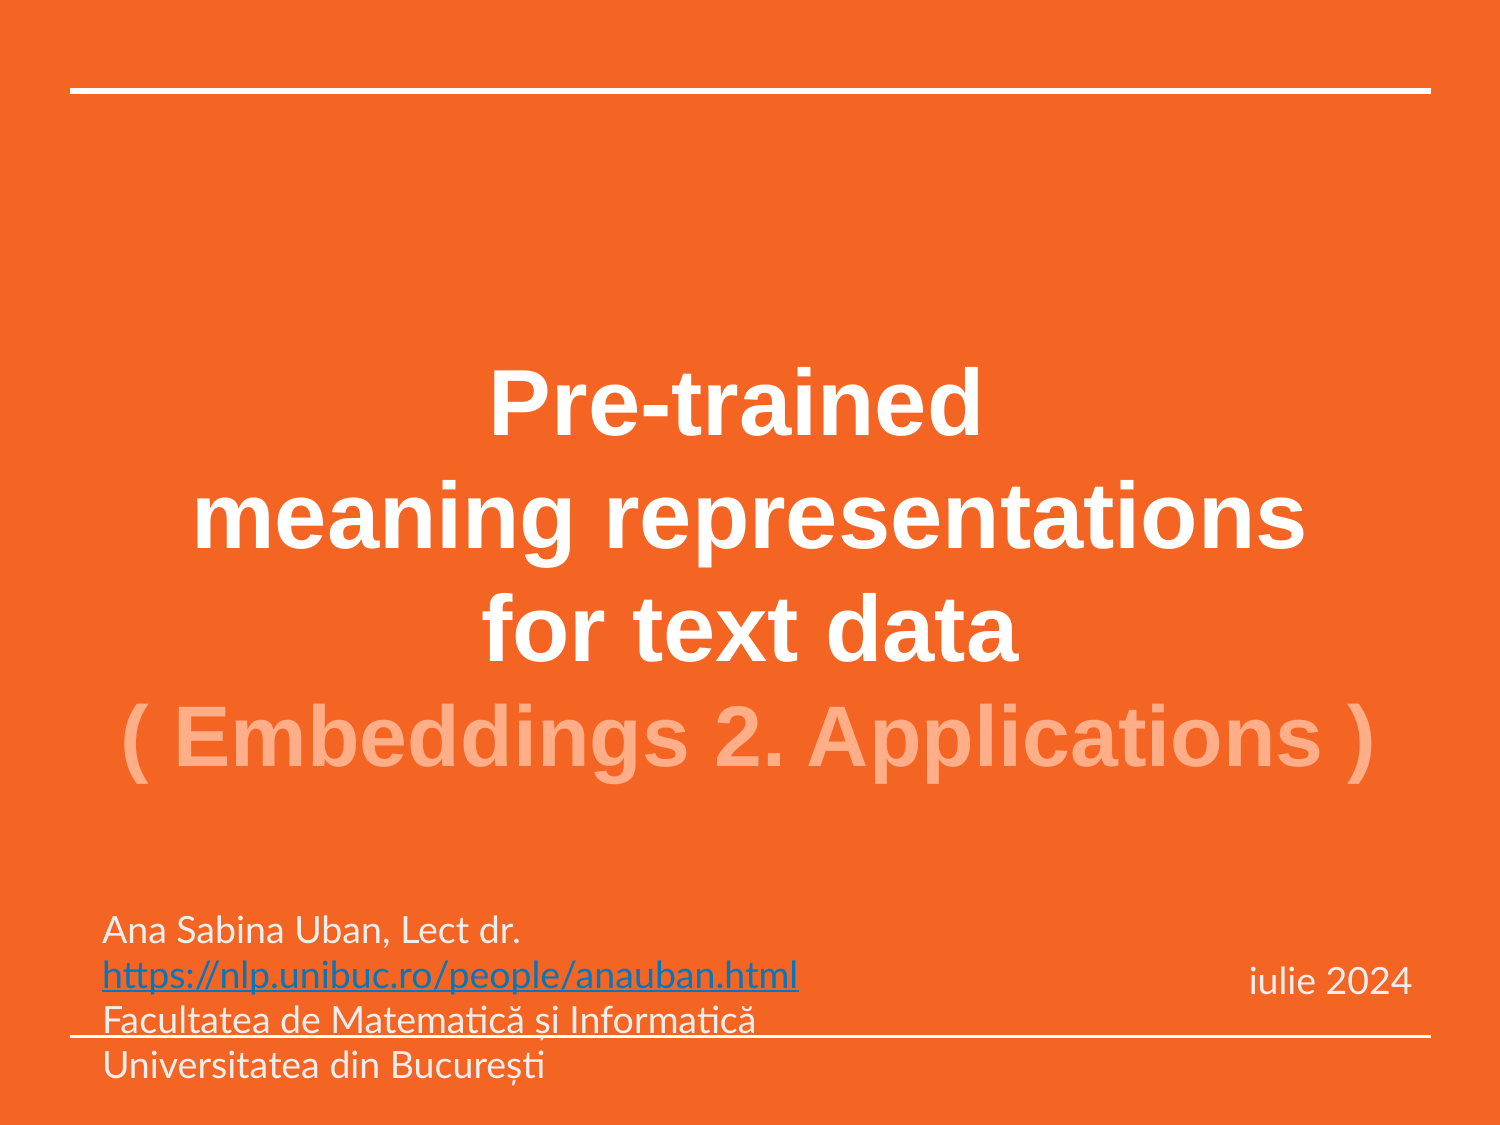

# Pre-trained
meaning representations
for text data
( Embeddings 2. Applications )
Ana Sabina Uban, Lect dr. https://nlp.unibuc.ro/people/anauban.html
Facultatea de Matematică și Informatică
Universitatea din București
iulie 2024